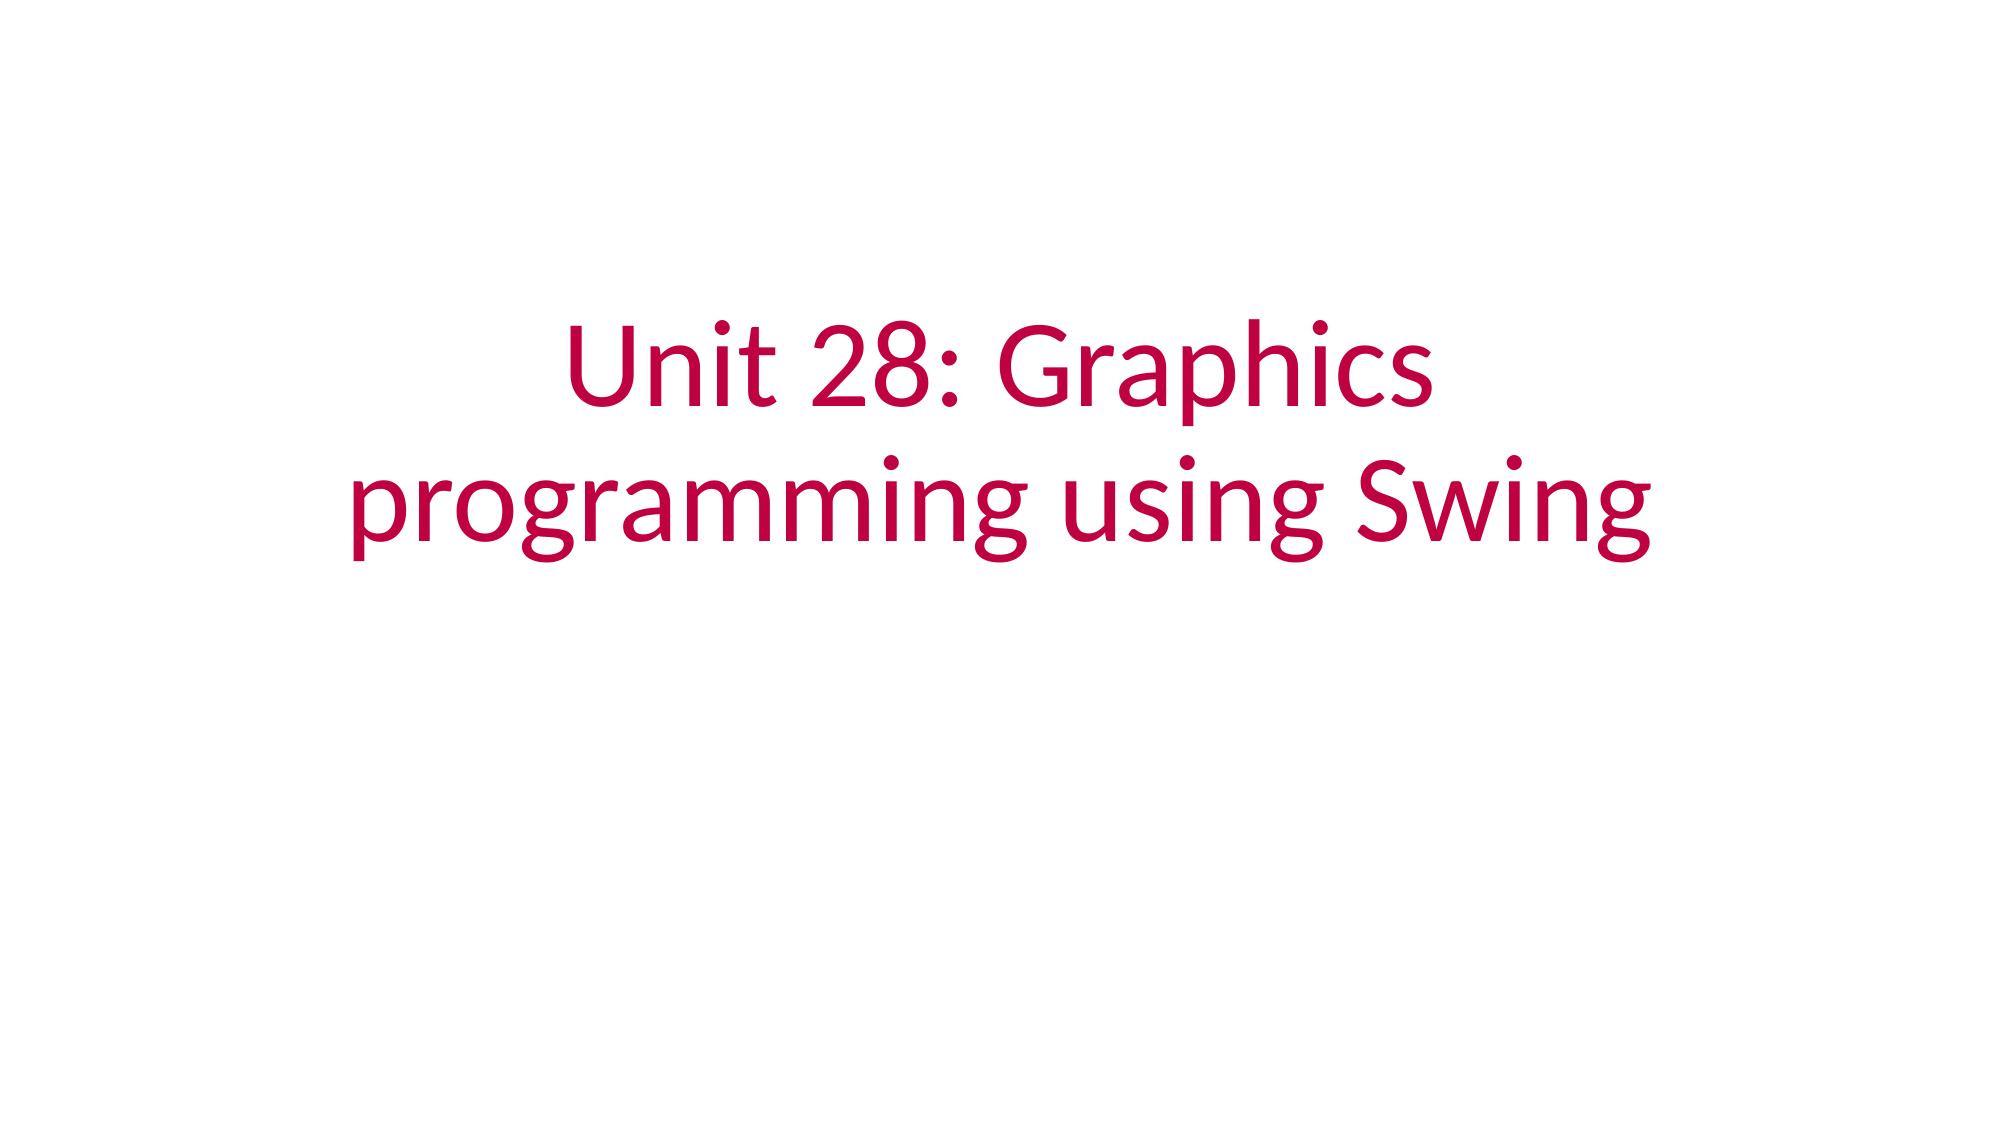

# Unit 28: Graphics programming using Swing